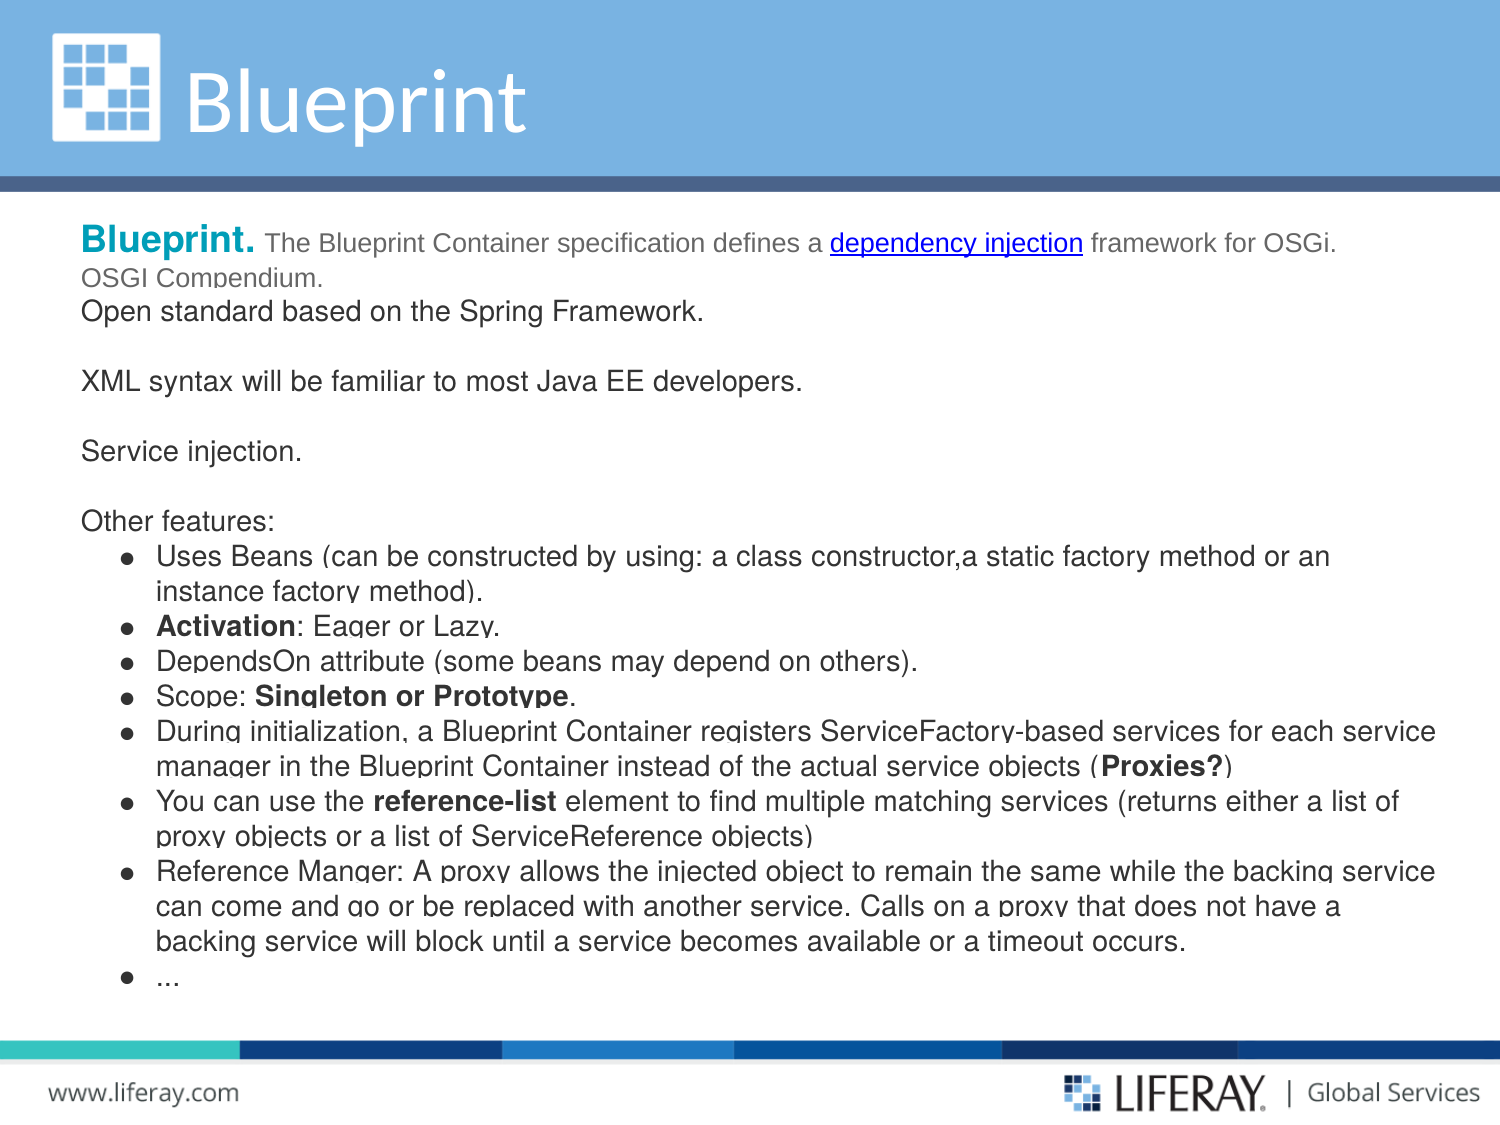

# Blueprint
Blueprint. The Blueprint Container specification defines a dependency injection framework for OSGi.
OSGI Compendium.
Open standard based on the Spring Framework.

XML syntax will be familiar to most Java EE developers.

Service injection.

Other features:
Uses Beans (can be constructed by using: a class constructor,a static factory method or an instance factory method).
Activation: Eager or Lazy.
DependsOn attribute (some beans may depend on others).
Scope: Singleton or Prototype.
During initialization, a Blueprint Container registers ServiceFactory-based services for each service manager in the Blueprint Container instead of the actual service objects (Proxies?)
You can use the reference-list element to find multiple matching services (returns either a list of proxy objects or a list of ServiceReference objects)
Reference Manger: A proxy allows the injected object to remain the same while the backing service can come and go or be replaced with another service. Calls on a proxy that does not have a backing service will block until a service becomes available or a timeout occurs.
...